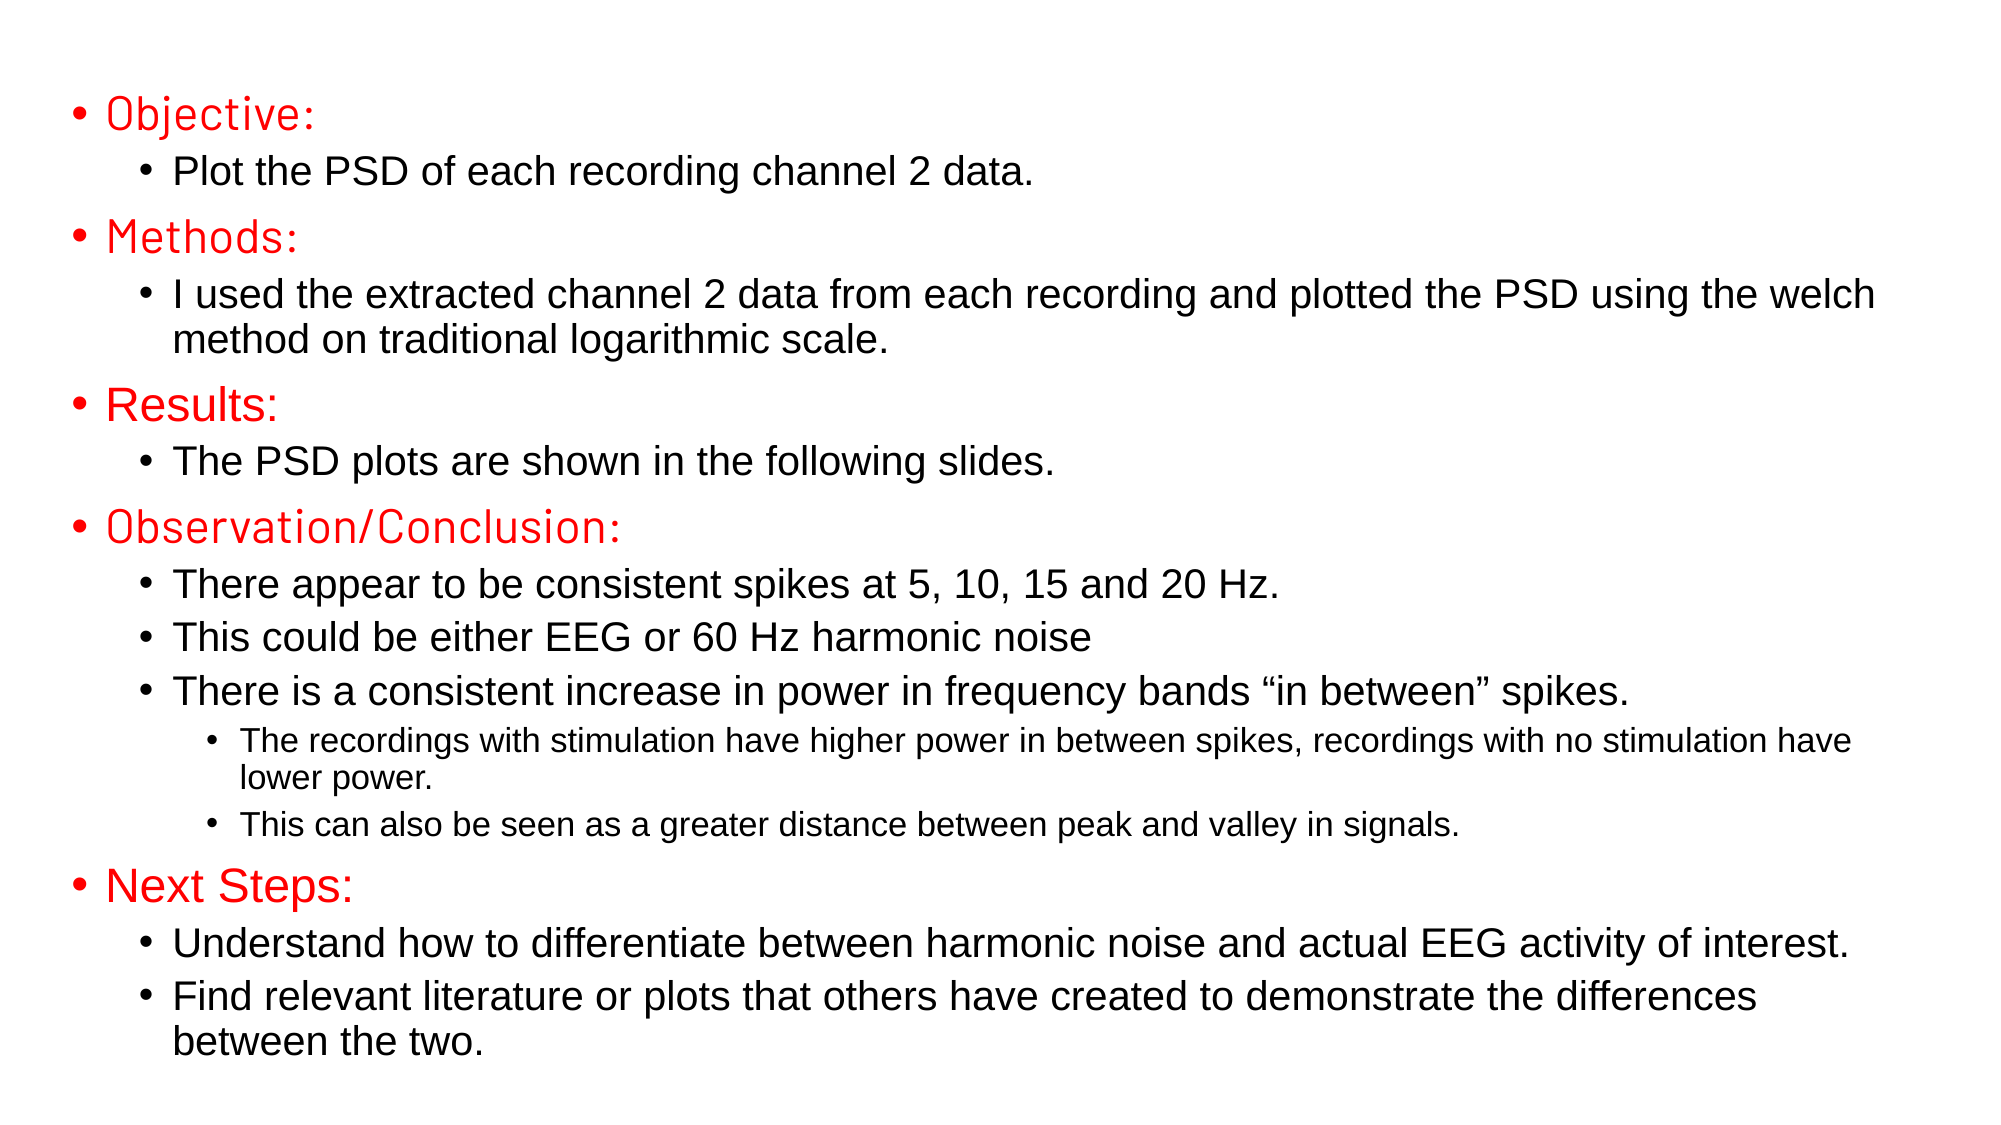

Objective:
Plot the PSD of each recording channel 2 data.
Methods:
I used the extracted channel 2 data from each recording and plotted the PSD using the welch method on traditional logarithmic scale.
Results:
The PSD plots are shown in the following slides.
Observation/Conclusion:
There appear to be consistent spikes at 5, 10, 15 and 20 Hz.
This could be either EEG or 60 Hz harmonic noise
There is a consistent increase in power in frequency bands “in between” spikes.
The recordings with stimulation have higher power in between spikes, recordings with no stimulation have lower power.
This can also be seen as a greater distance between peak and valley in signals.
Next Steps:
Understand how to differentiate between harmonic noise and actual EEG activity of interest.
Find relevant literature or plots that others have created to demonstrate the differences between the two.